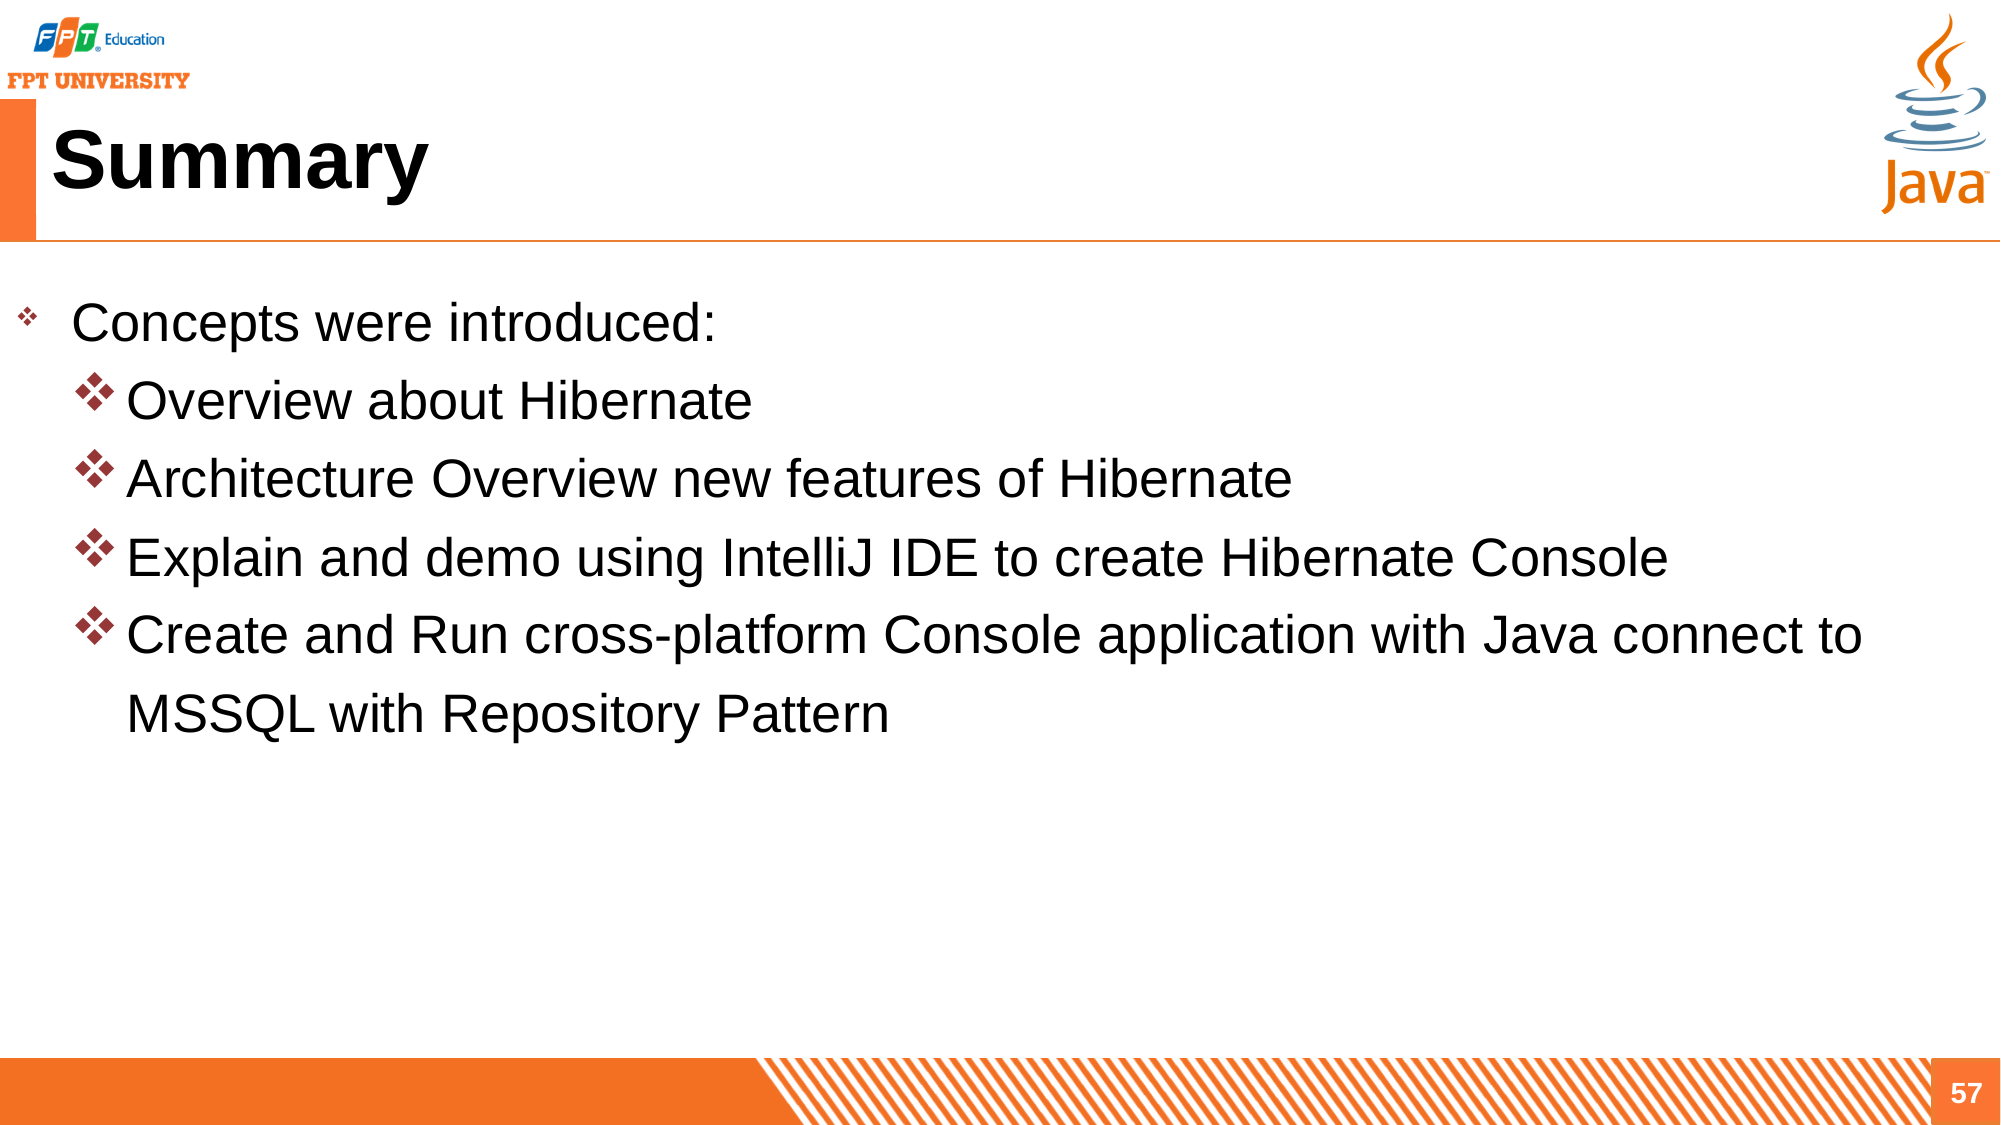

# Summary
Concepts were introduced:
Overview about Hibernate
Architecture Overview new features of Hibernate
Explain and demo using IntelliJ IDE to create Hibernate Console
Create and Run cross-platform Console application with Java connect to MSSQL with Repository Pattern
57